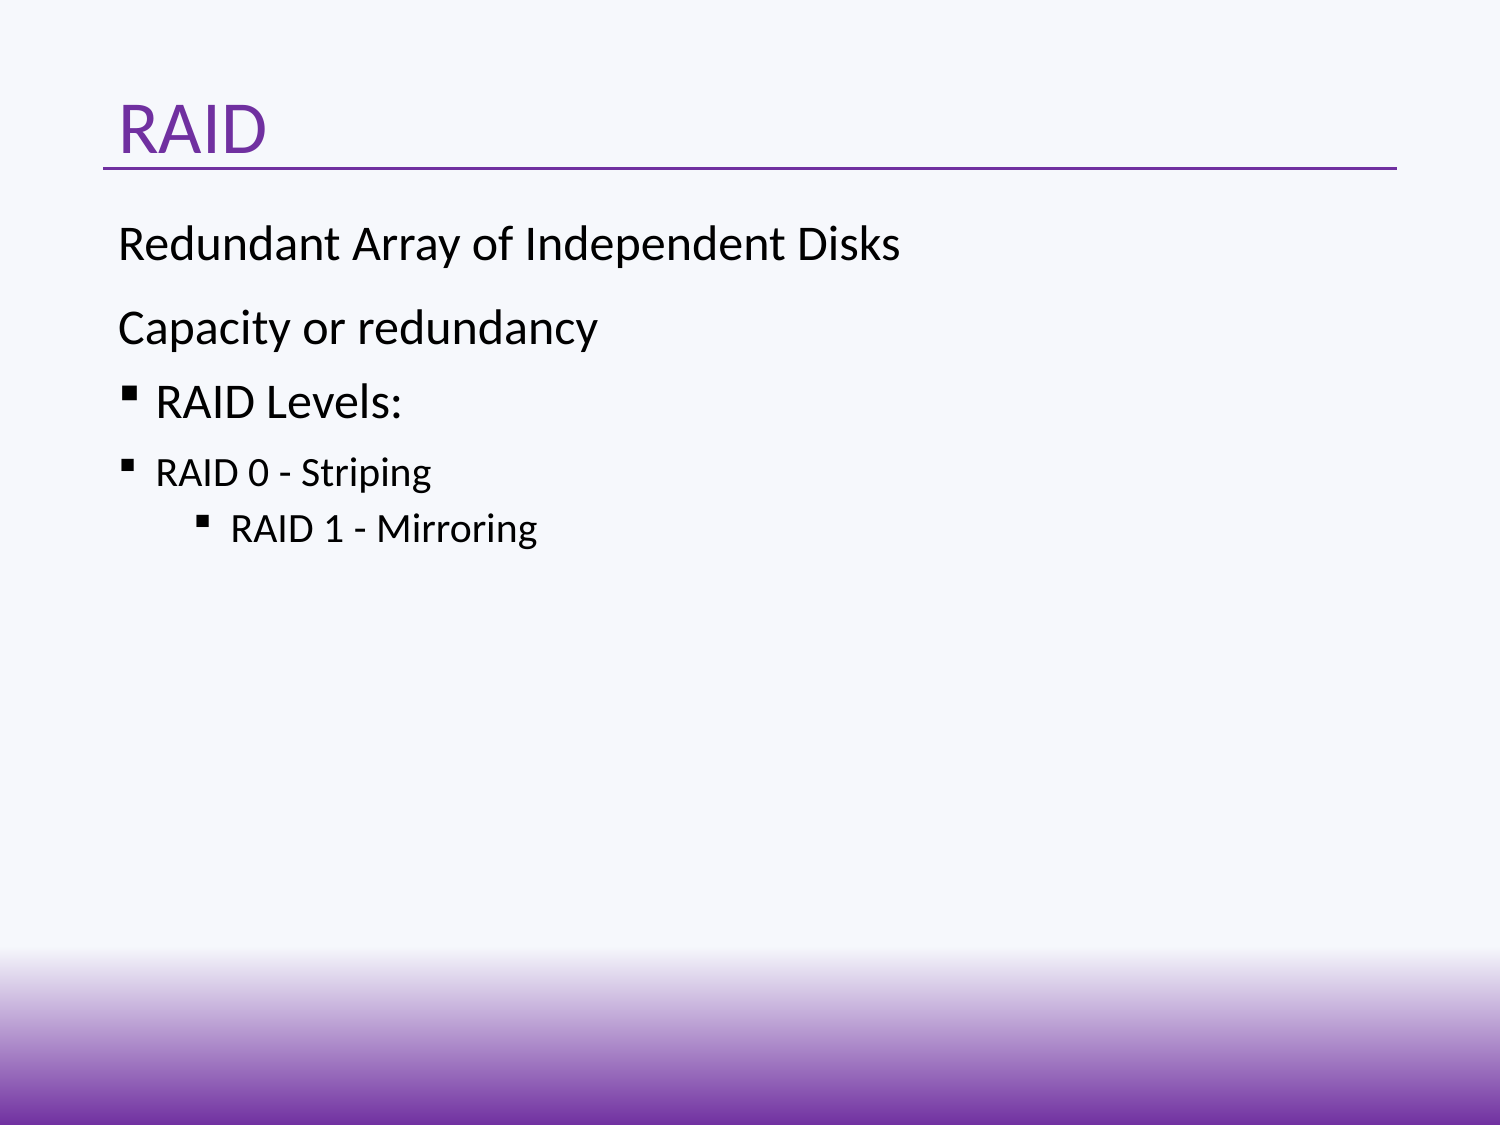

# RAID
Redundant Array of Independent Disks
Capacity or redundancy
RAID Levels:
RAID 0 - Striping
RAID 1 - Mirroring